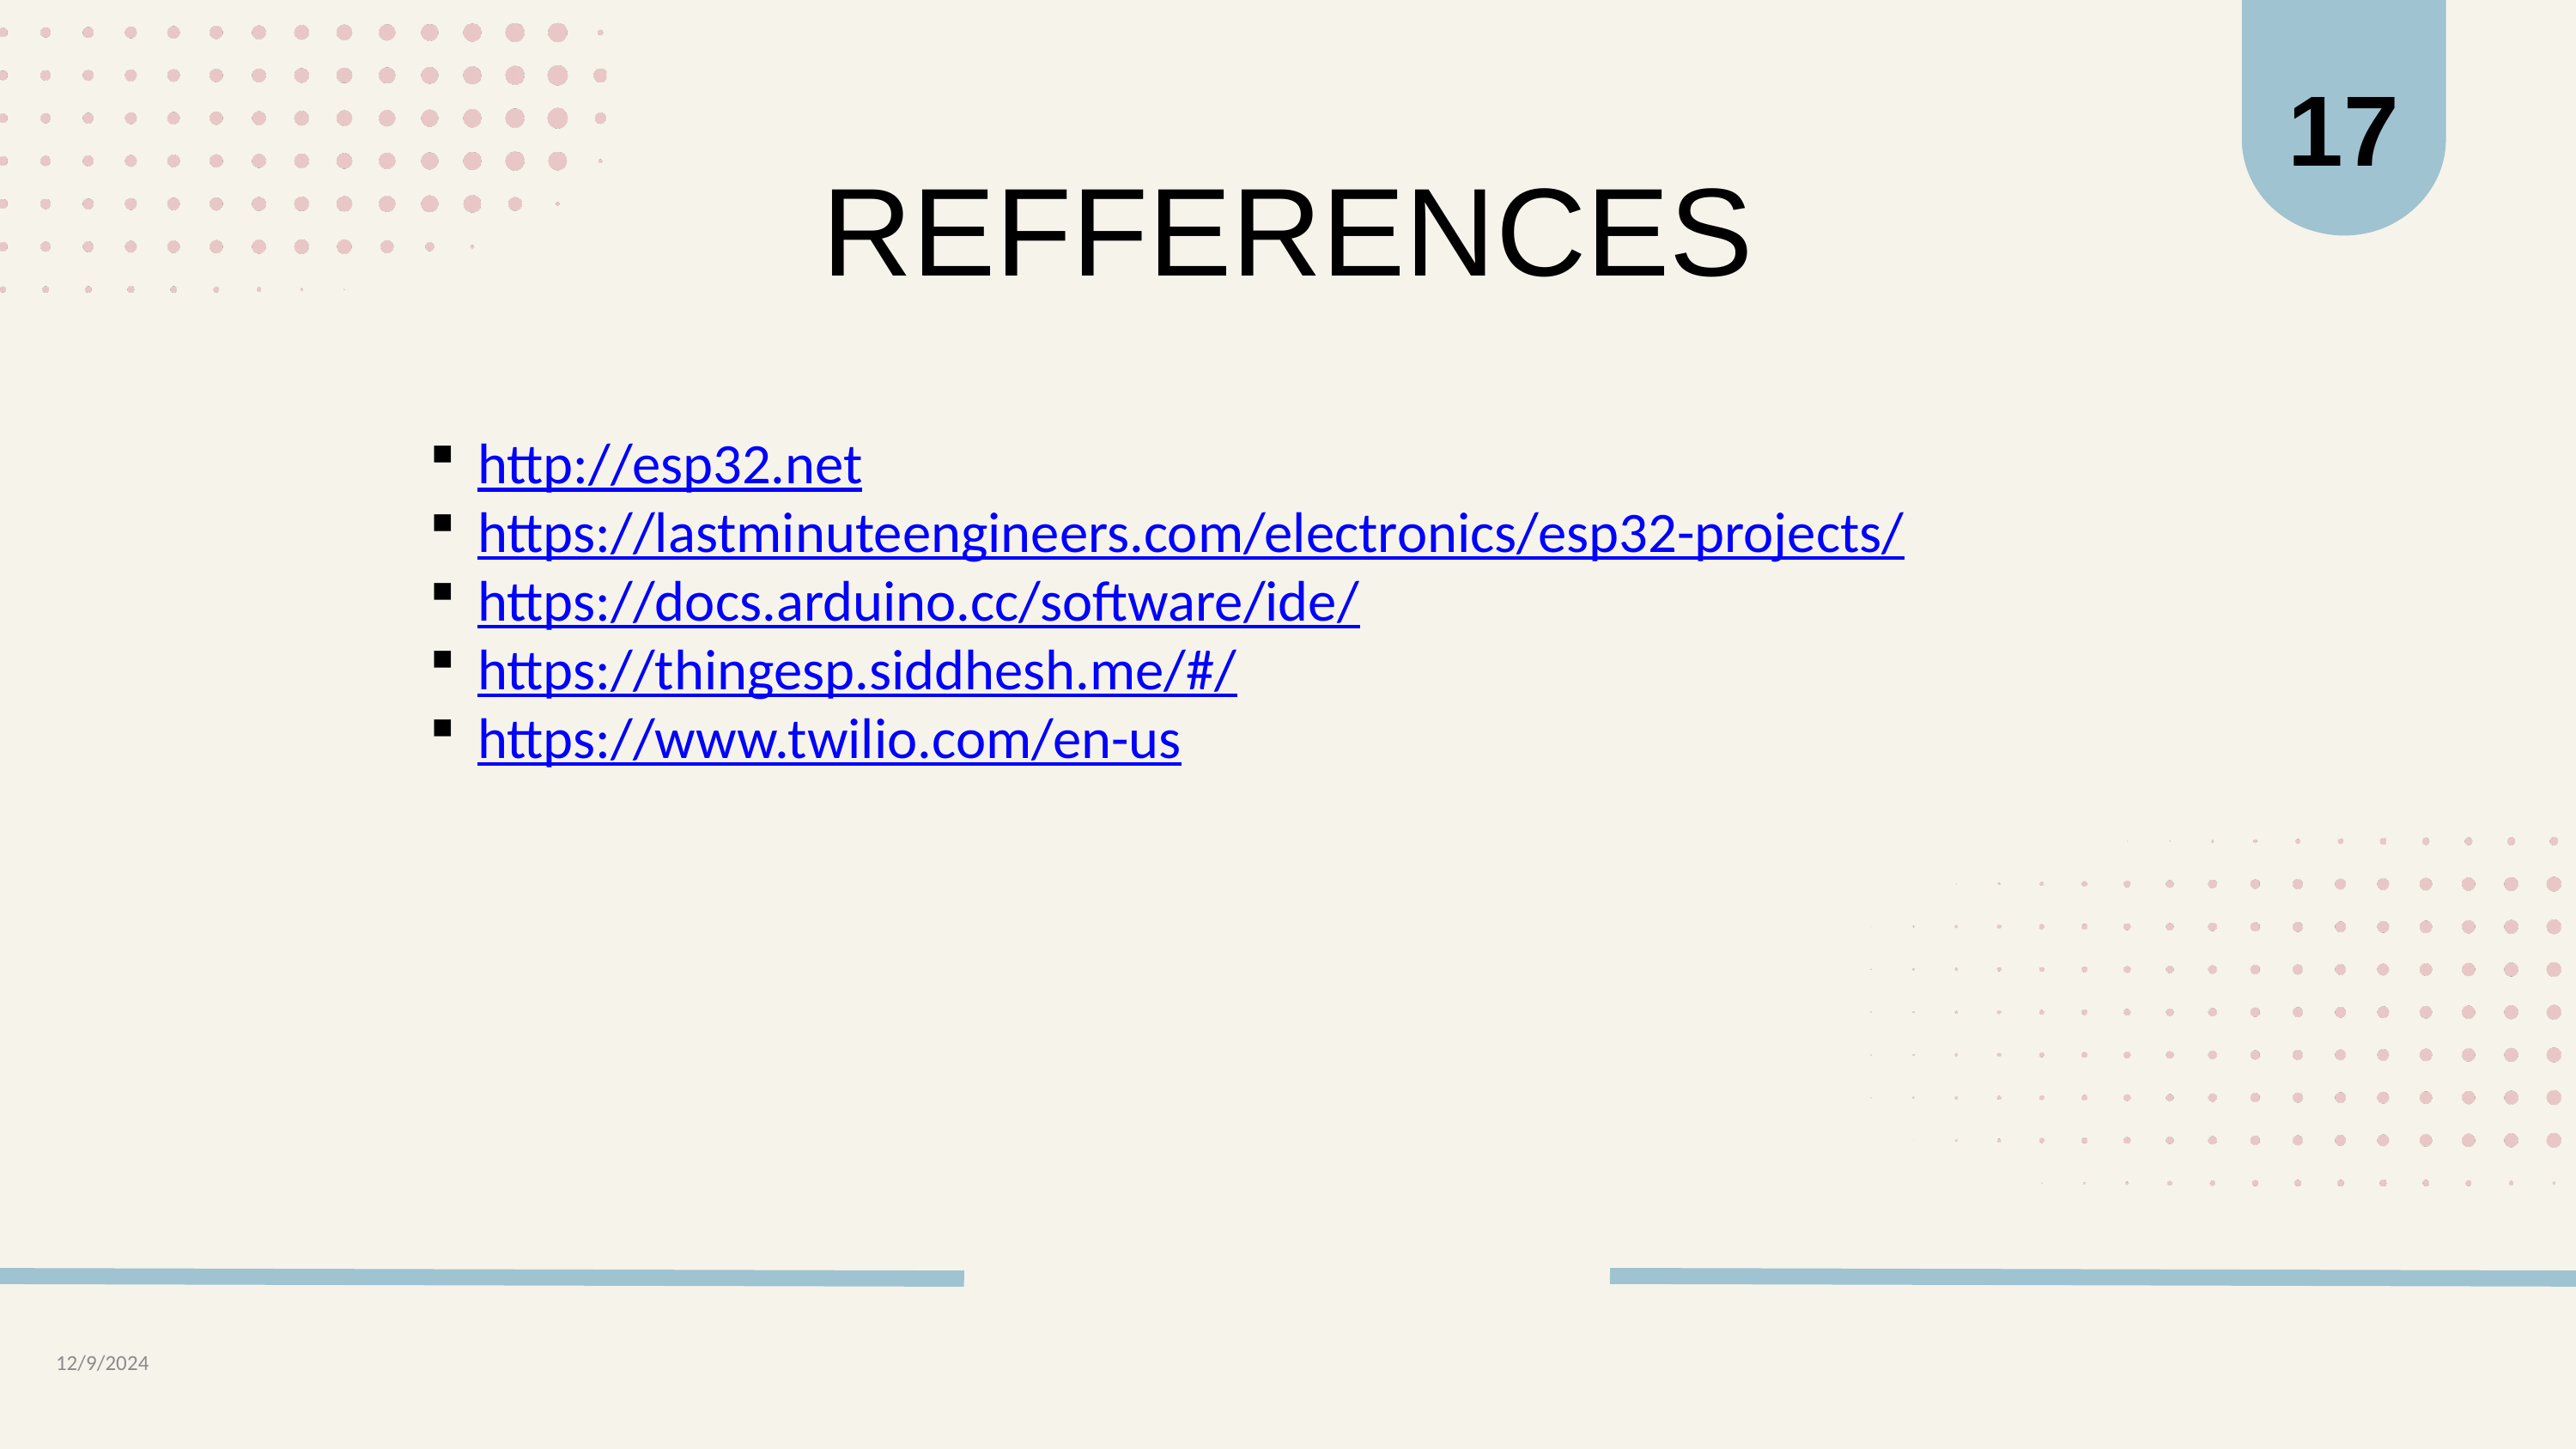

17

REFFERENCES
http://esp32.net
https://lastminuteengineers.com/electronics/esp32-projects/
https://docs.arduino.cc/software/ide/
https://thingesp.siddhesh.me/#/
https://www.twilio.com/en-us

12/9/2024